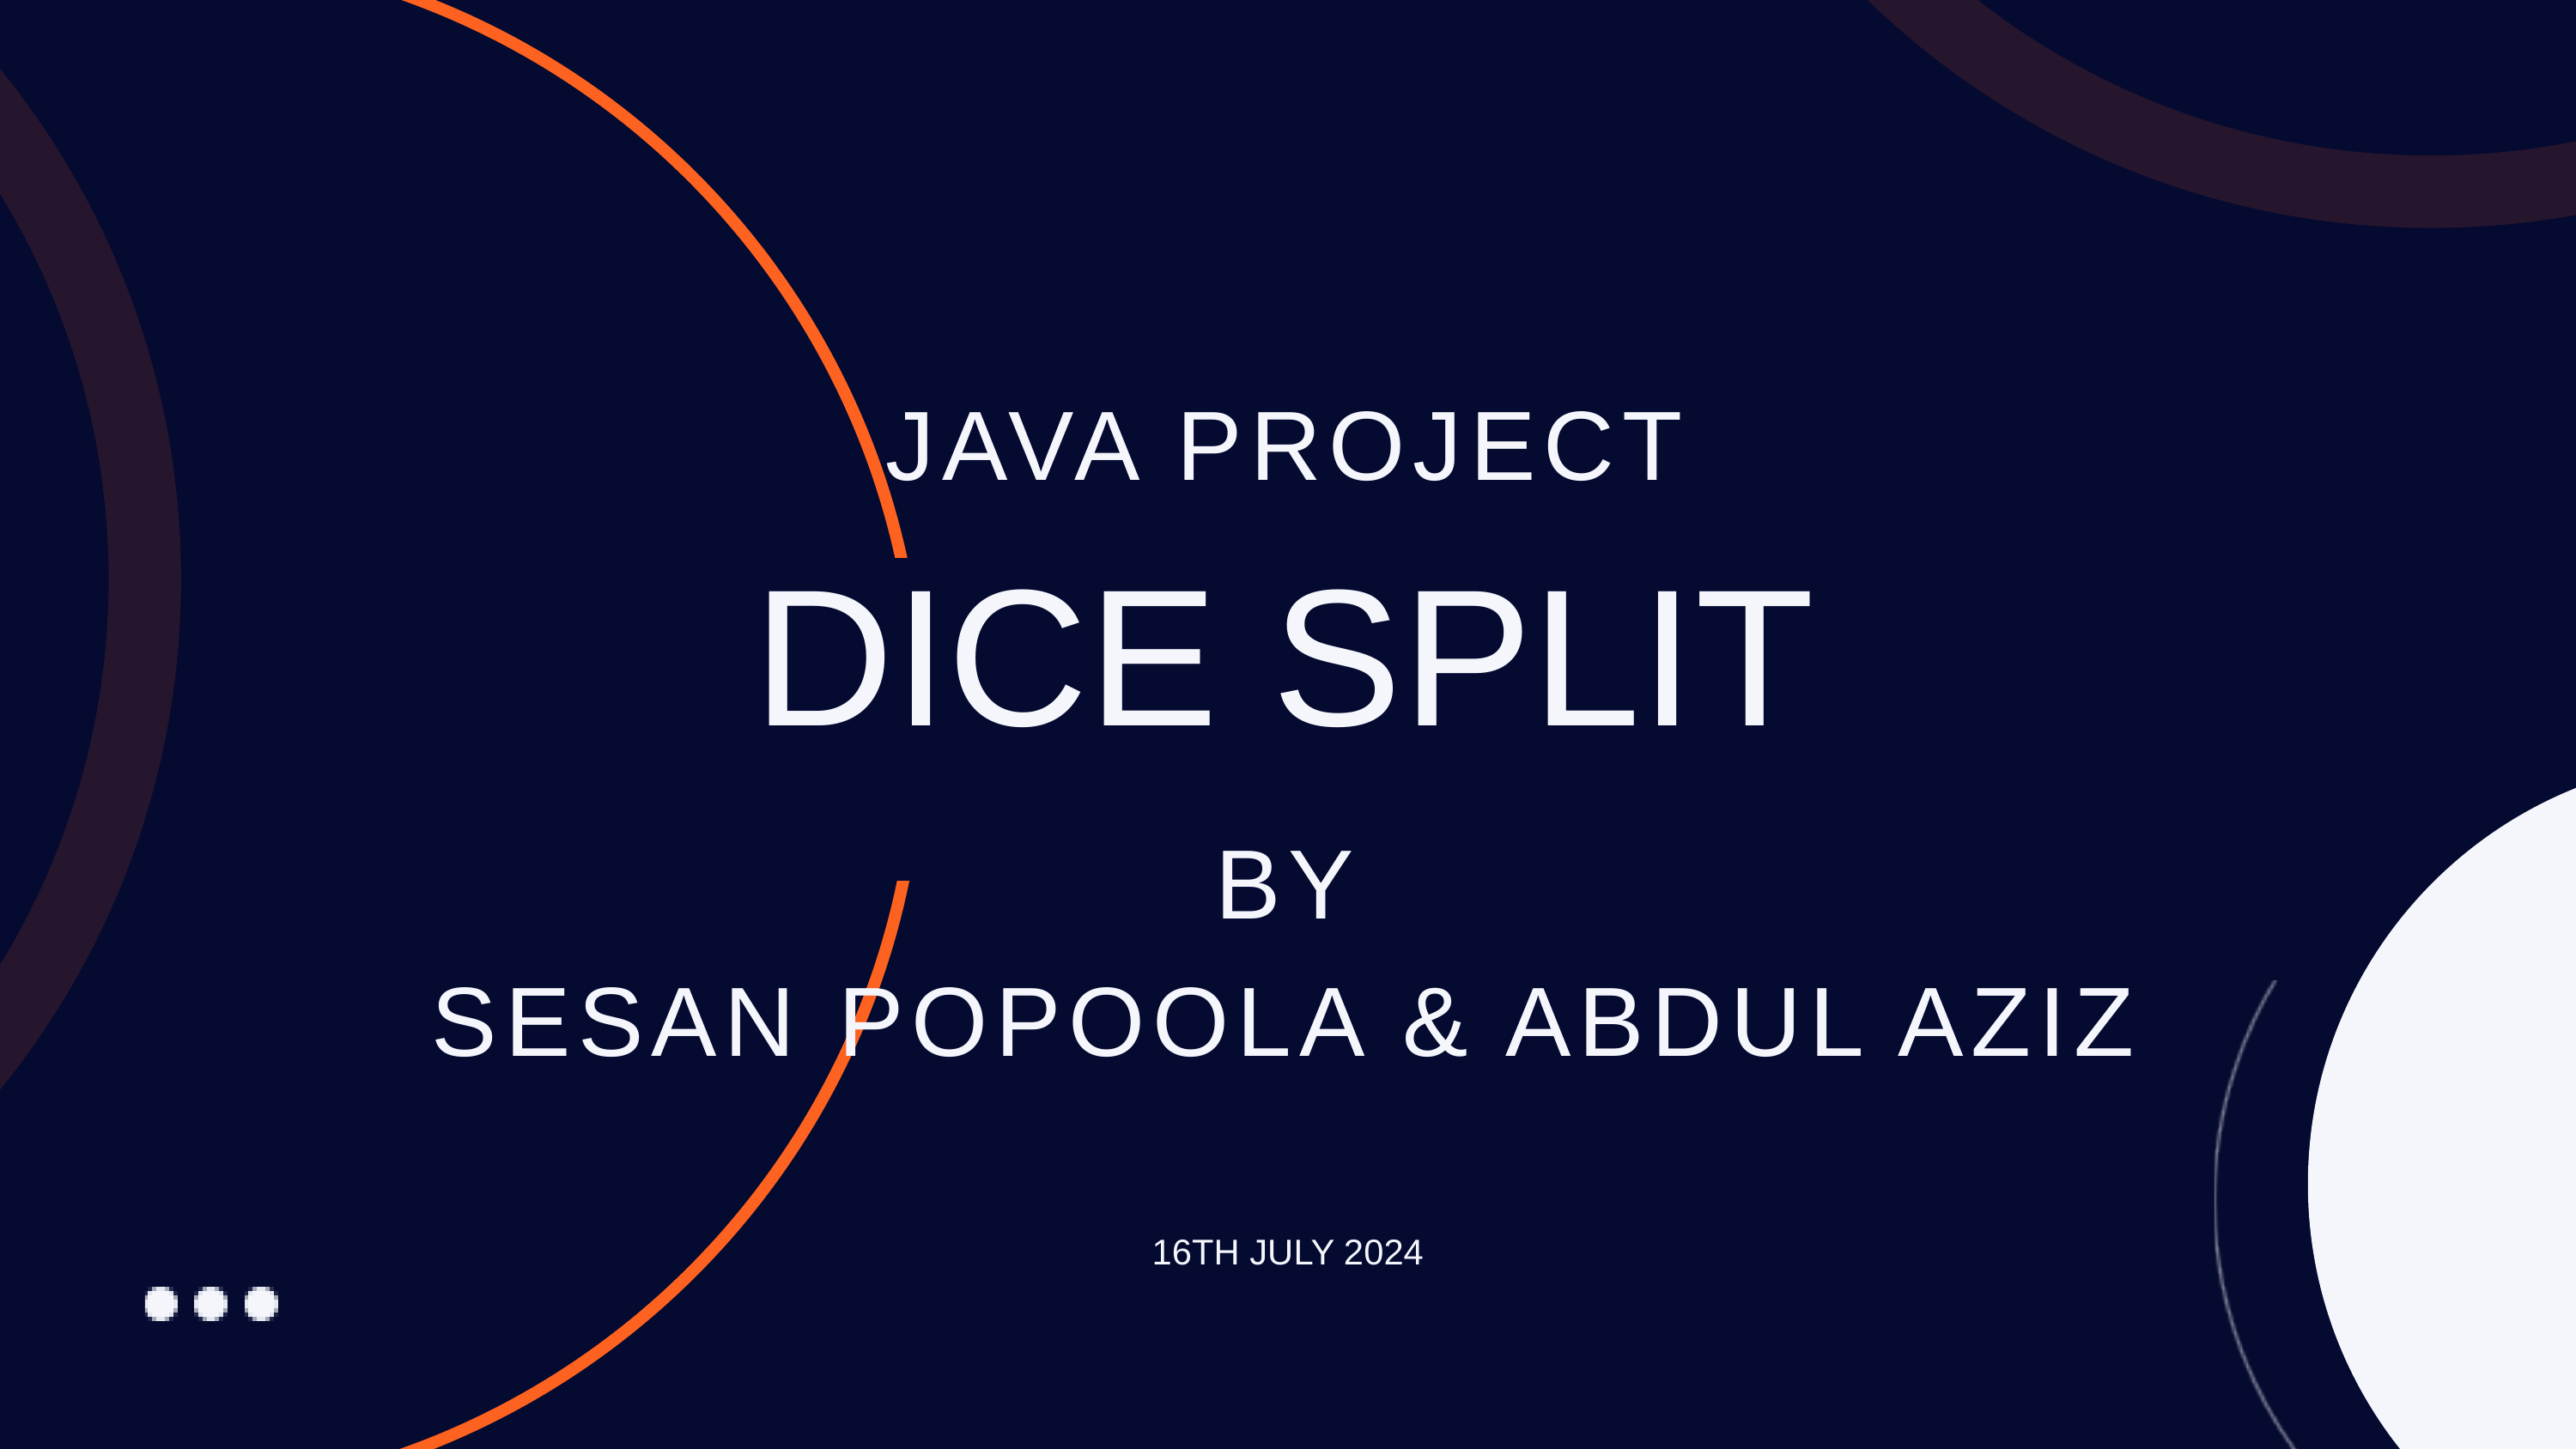

JAVA PROJECT
DICE SPLIT

BY
SESAN POPOOLA & ABDUL AZIZ

16TH JULY 2024